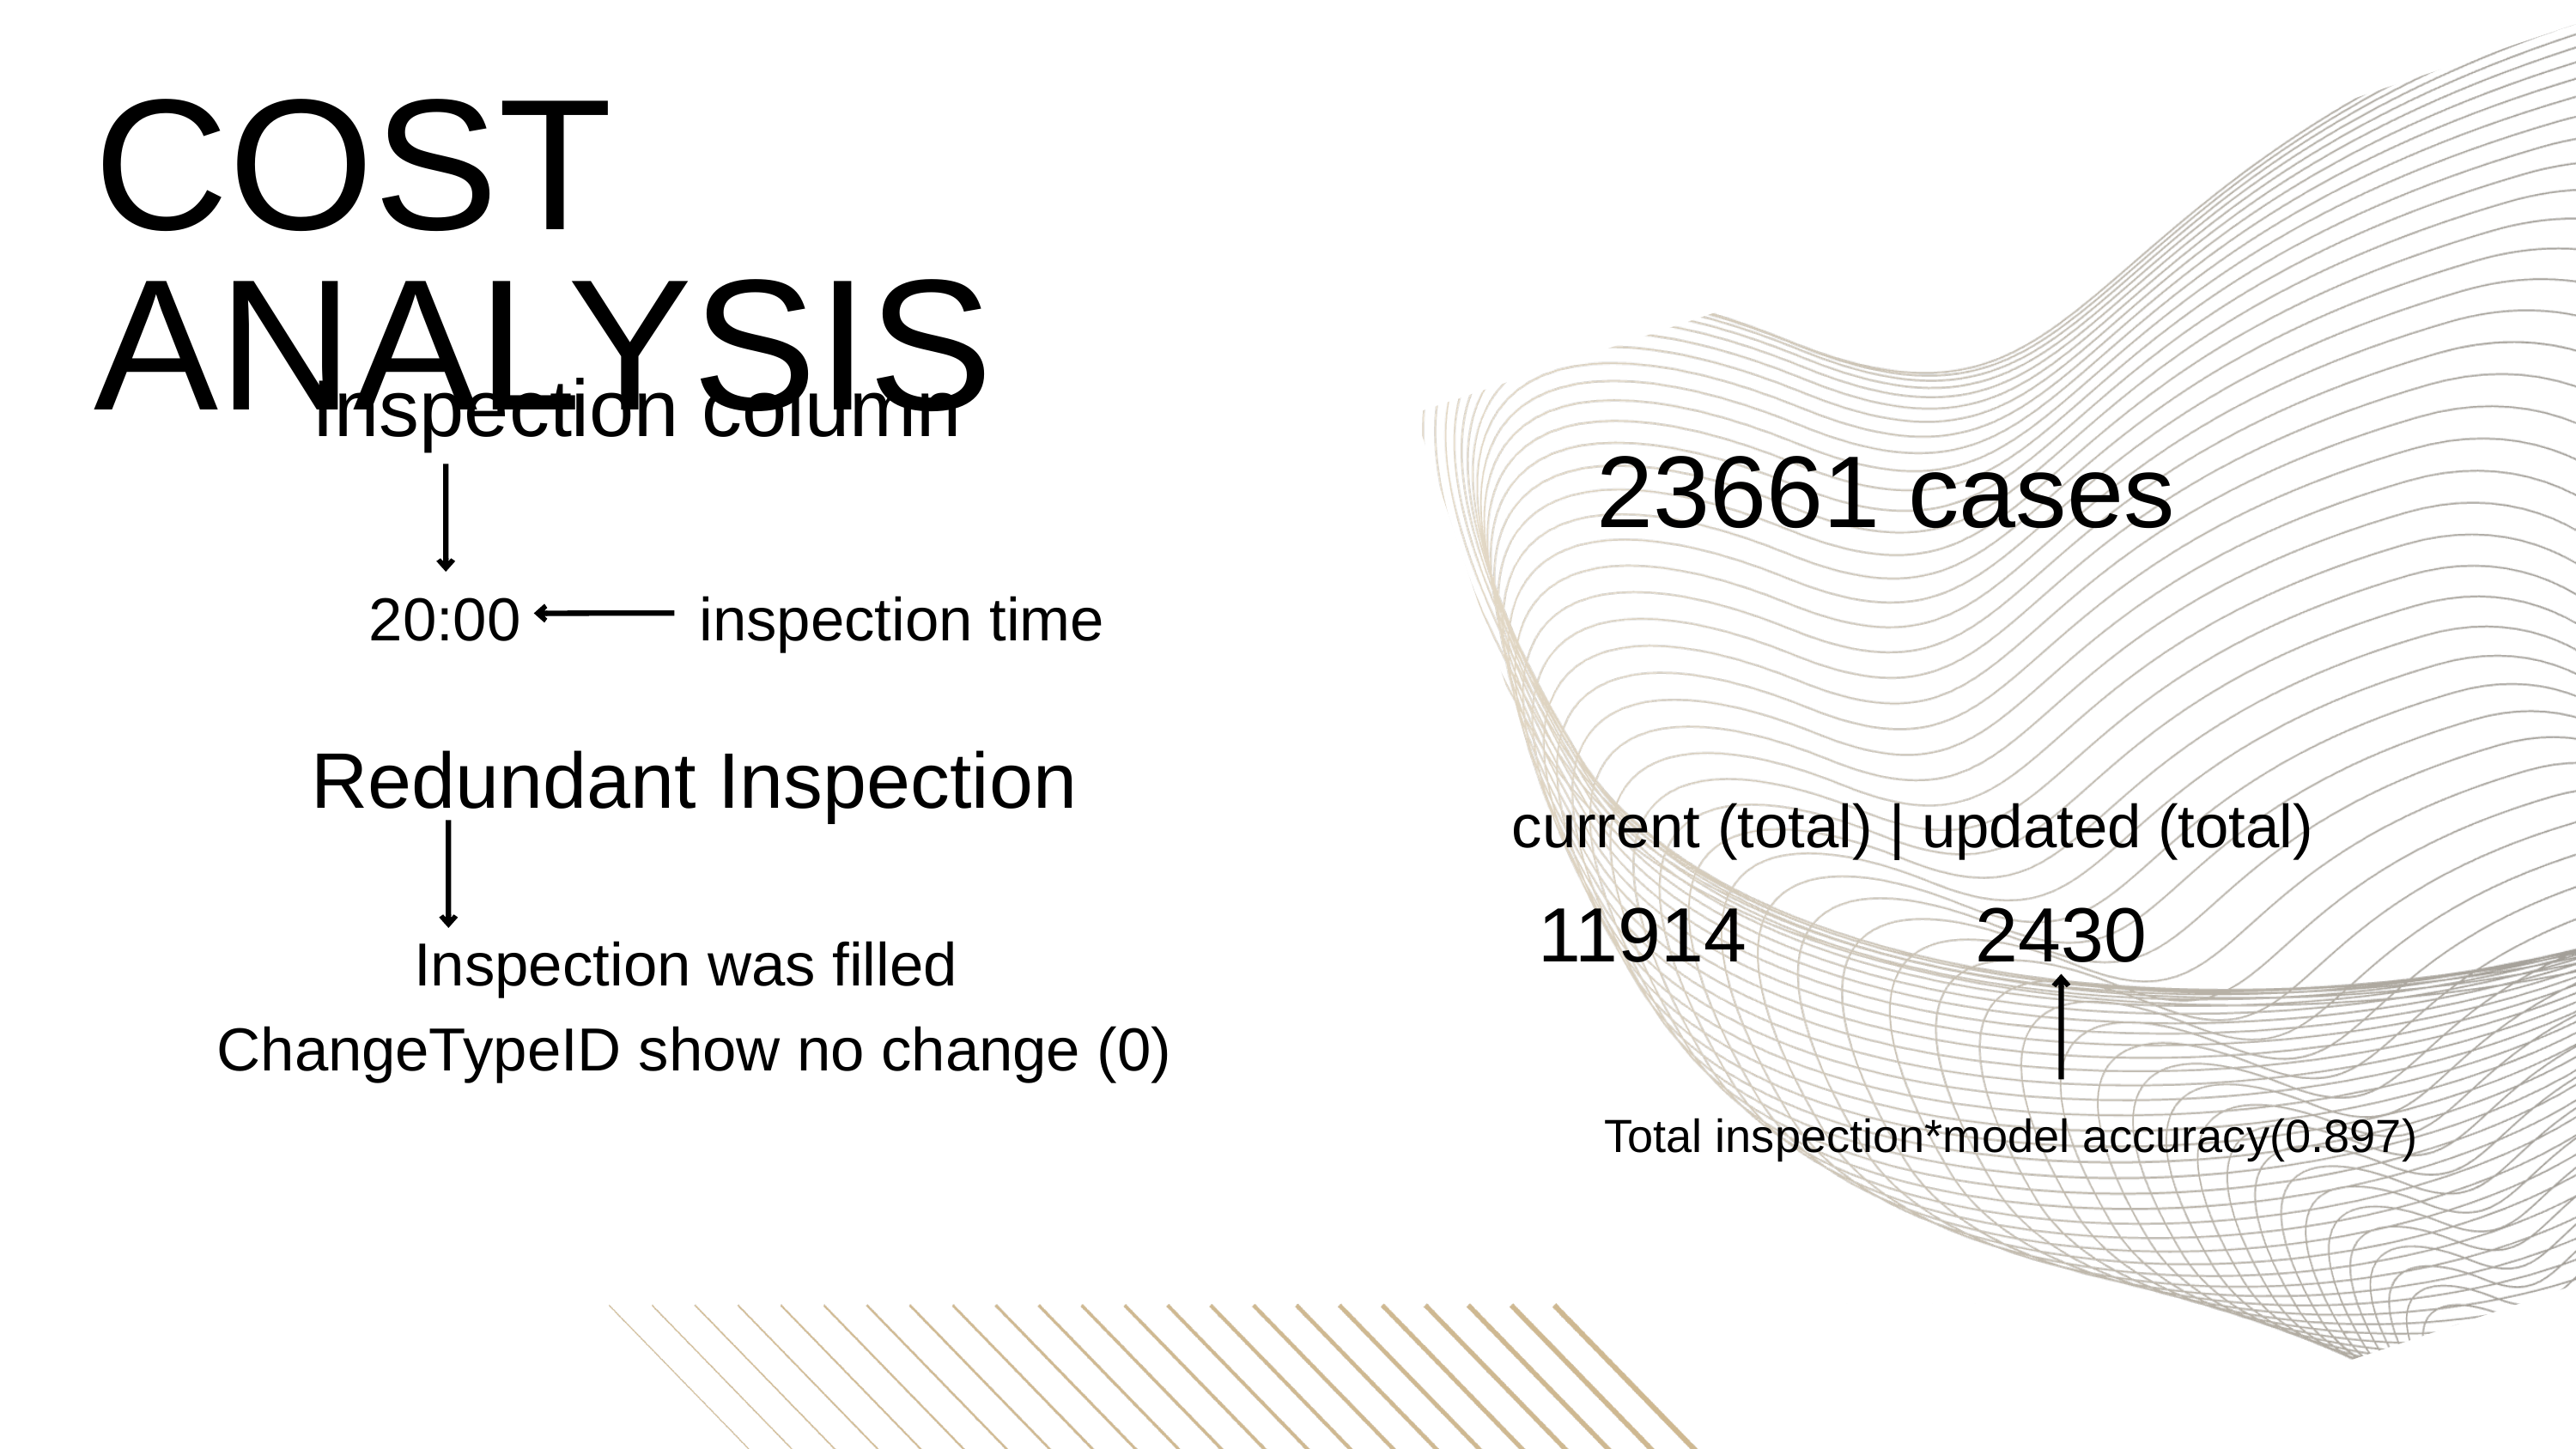

COST ANALYSIS

Inspection column
23661 cases

20:00
inspection time

Redundant Inspection
current (total) | updated (total)

11914
2430
Inspection was filled
ChangeTypeID show no change (0)

Total inspection*model accuracy(0.897)